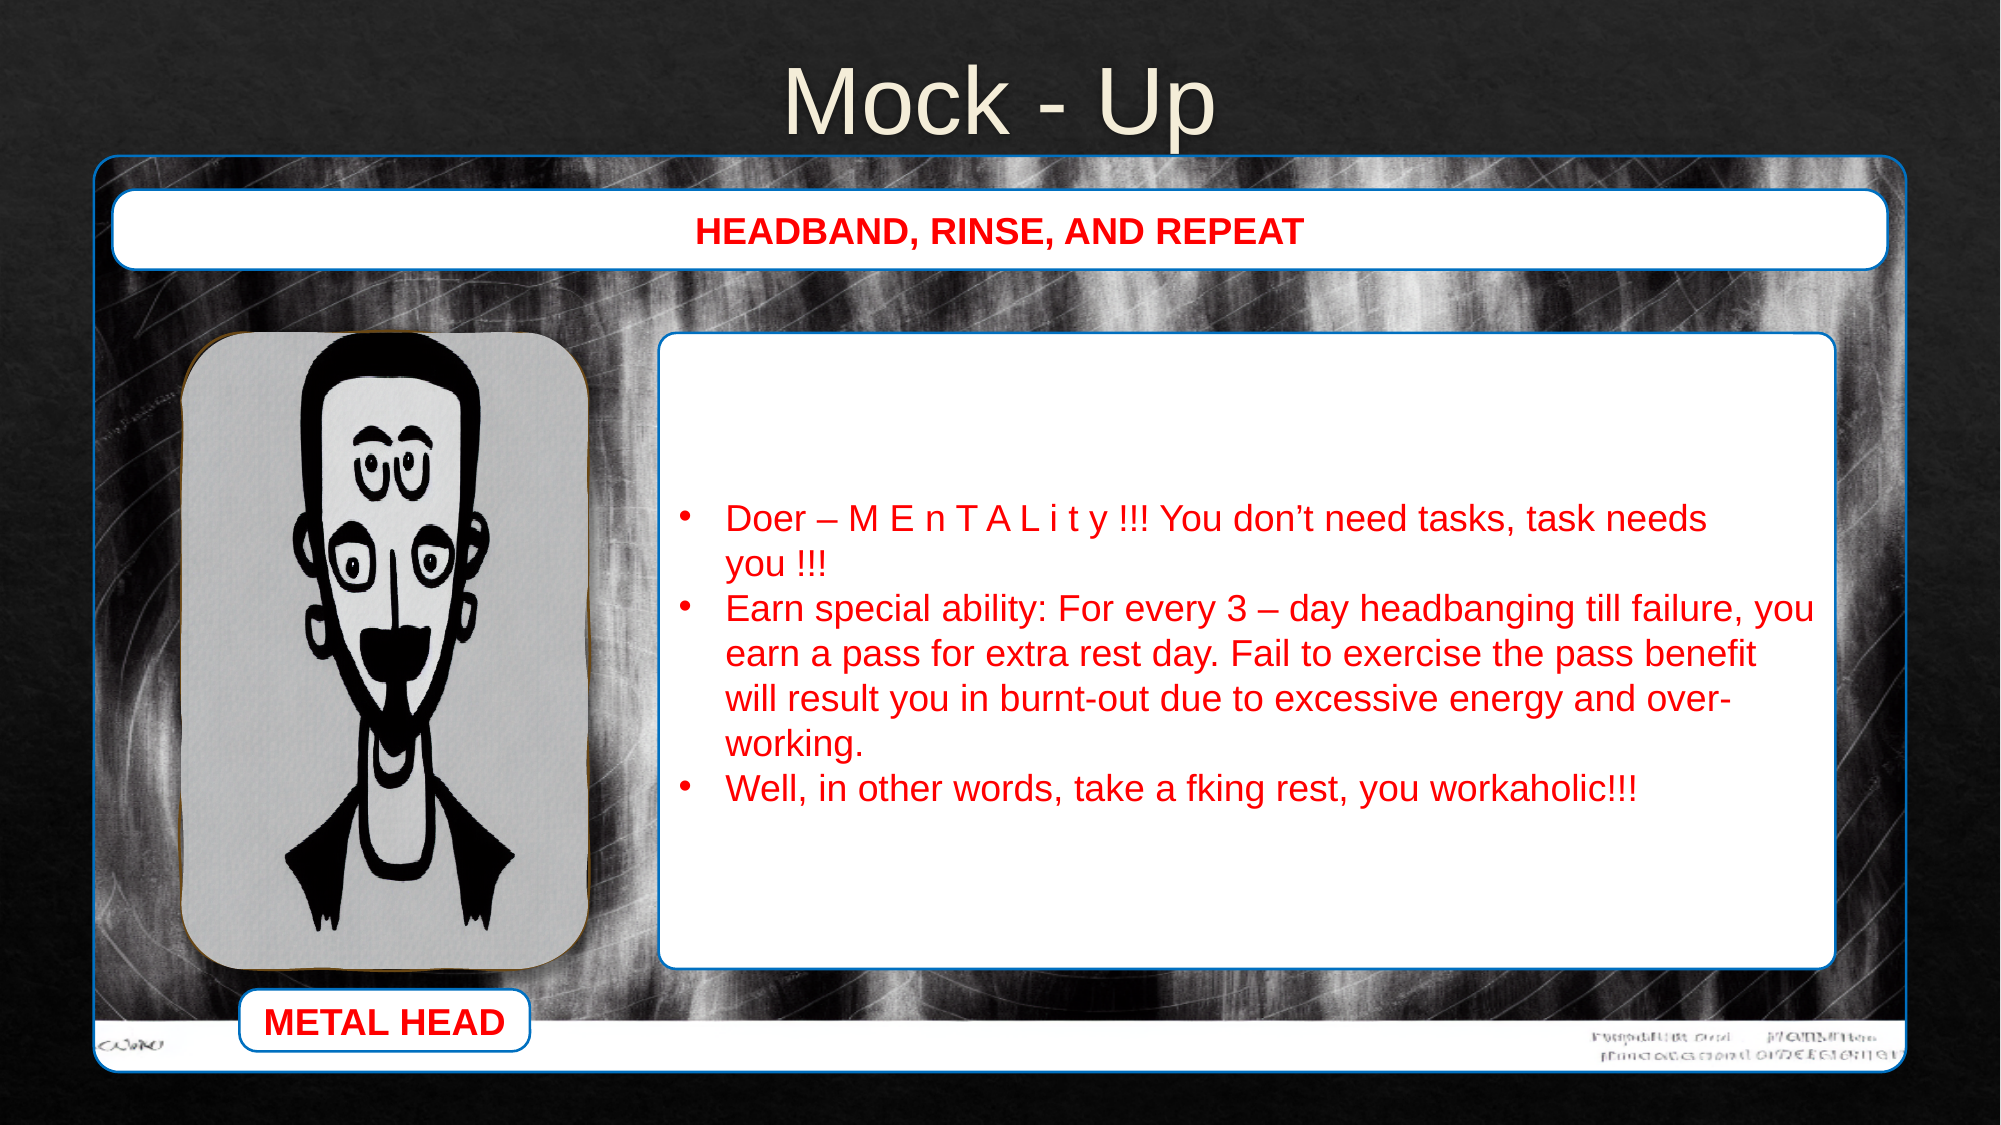

# Mock - Up

HEADBAND, RINSE, AND REPEAT

Doer – M E n T A L i t y !!! You don’t need tasks, task needs you !!!
Earn special ability: For every 3 – day headbanging till failure, you earn a pass for extra rest day. Fail to exercise the pass benefit will result you in burnt-out due to excessive energy and over-working.
Well, in other words, take a fking rest, you workaholic!!!
METAL HEAD